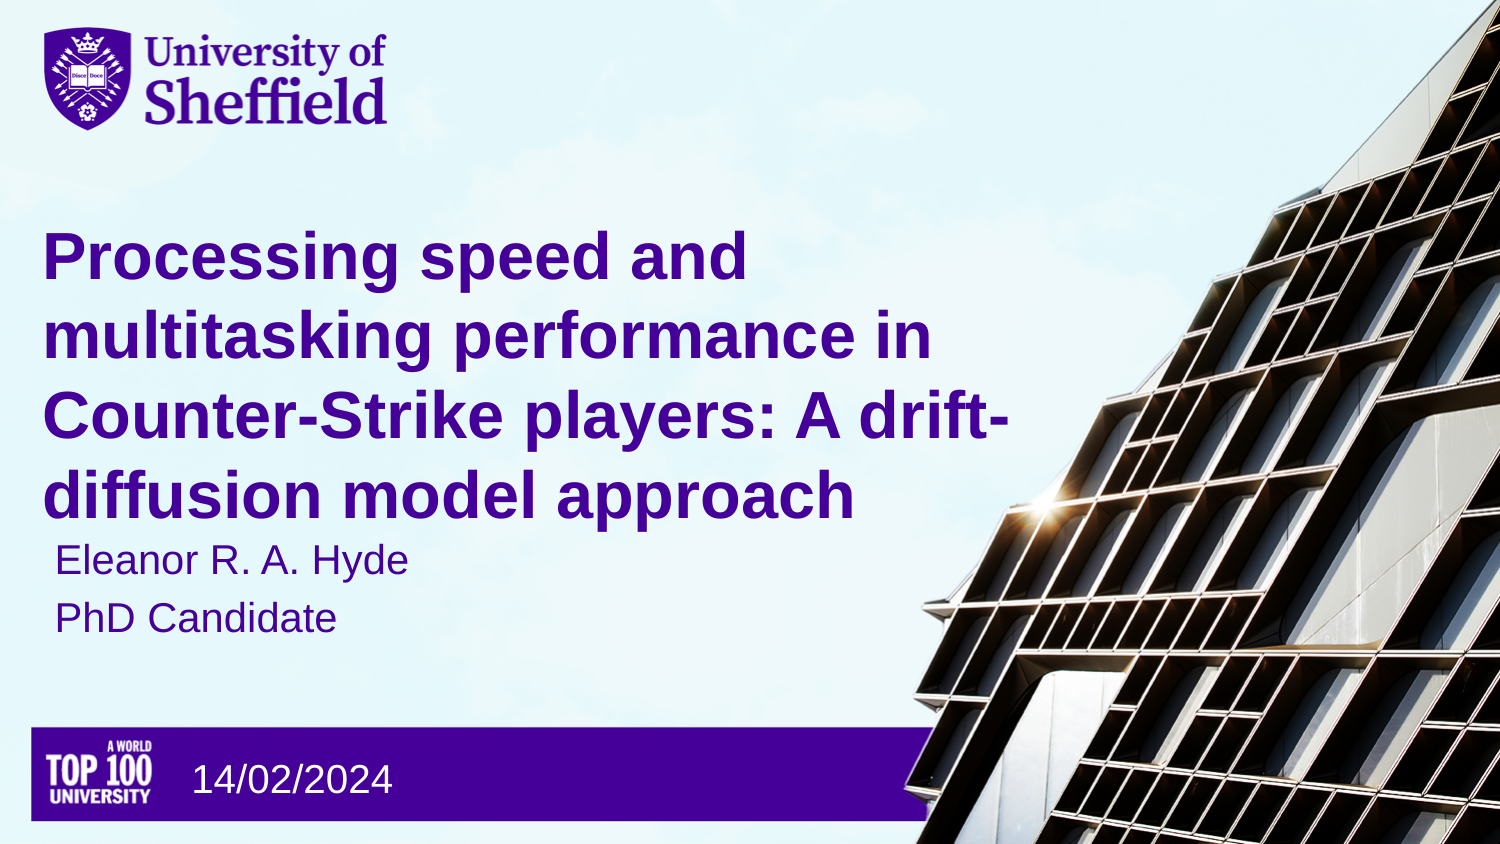

# Processing speed and multitasking performance in Counter-Strike players: A drift-diffusion model approach
Eleanor R. A. Hyde
PhD Candidate

14/02/2024